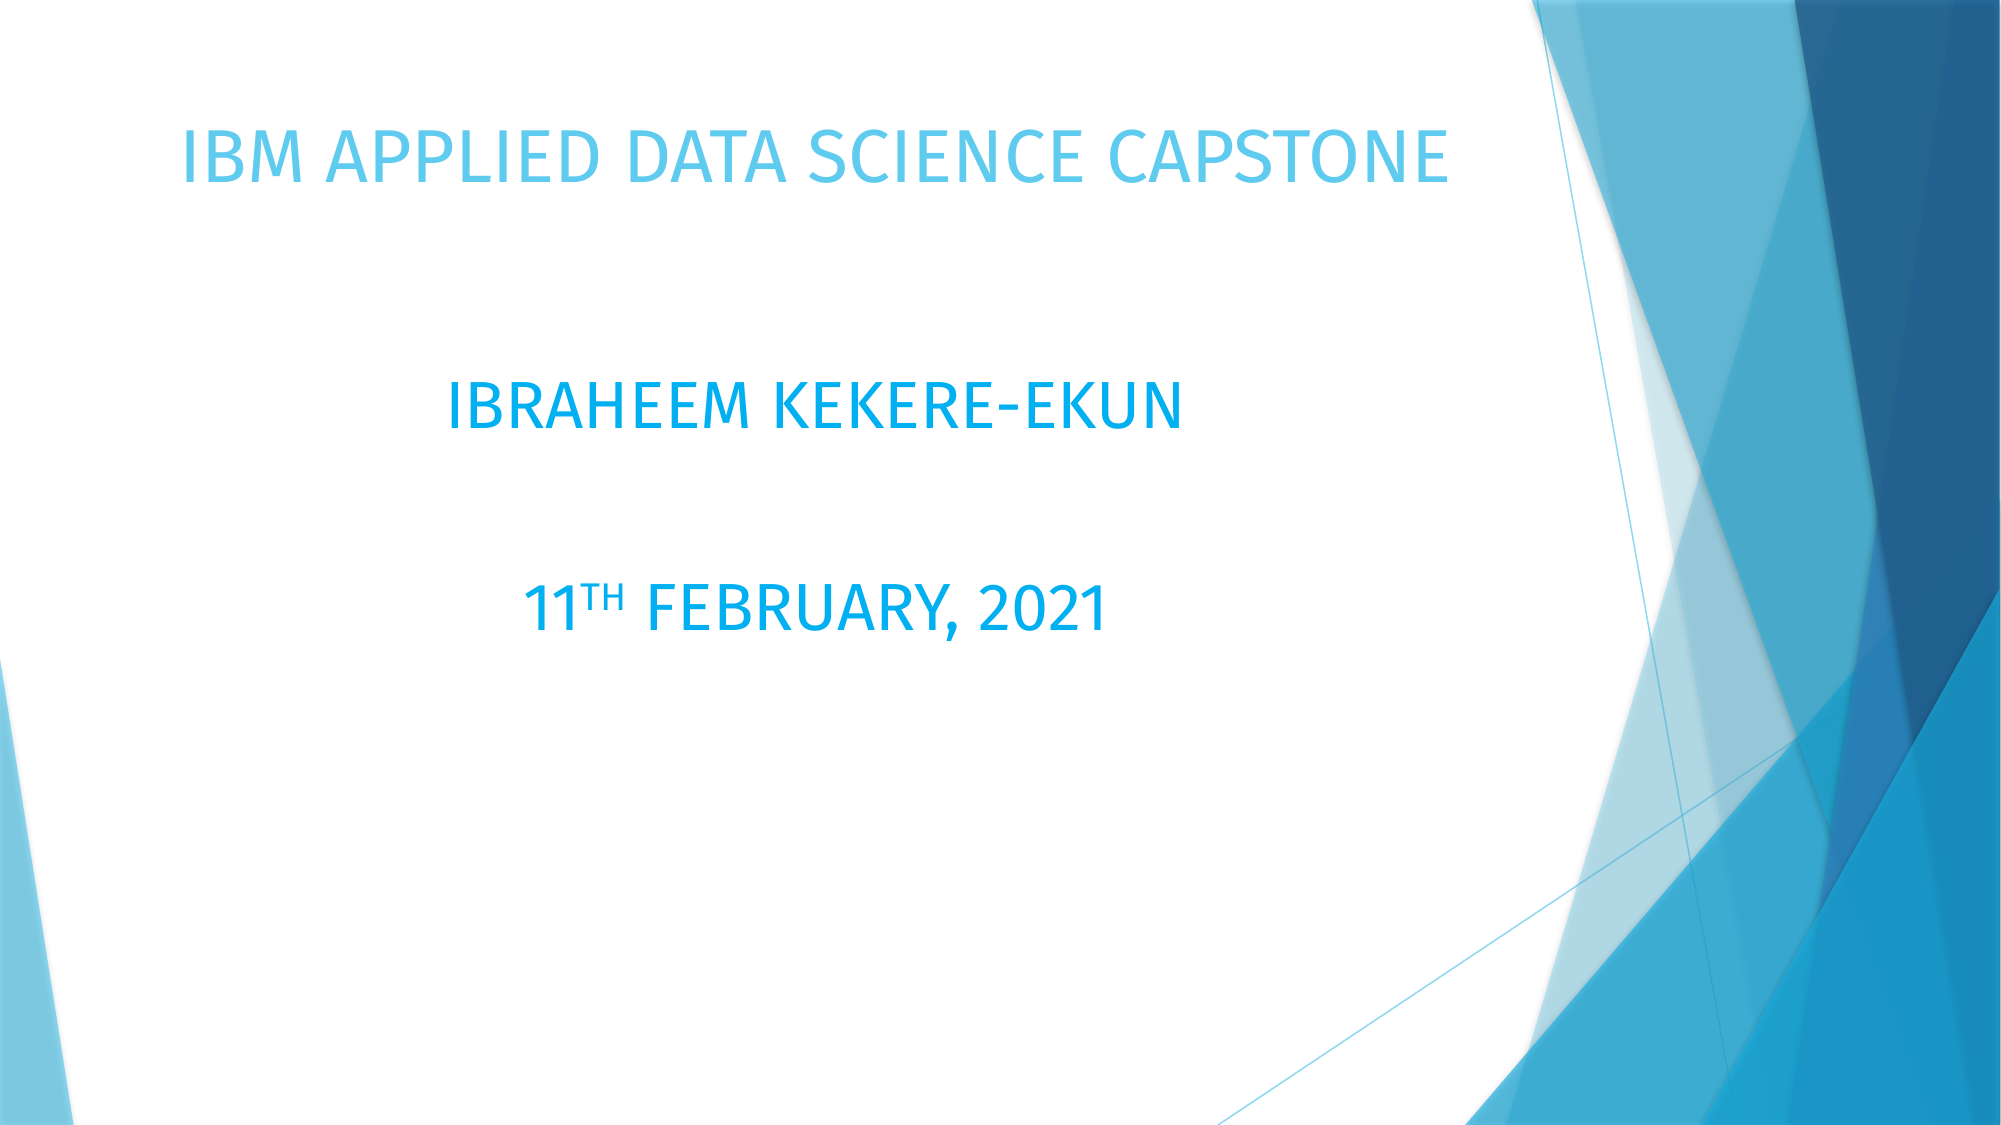

# IBM APPLIED DATA SCIENCE CAPSTONE
IBRAHEEM KEKERE-EKUN

11TH FEBRUARY, 2021